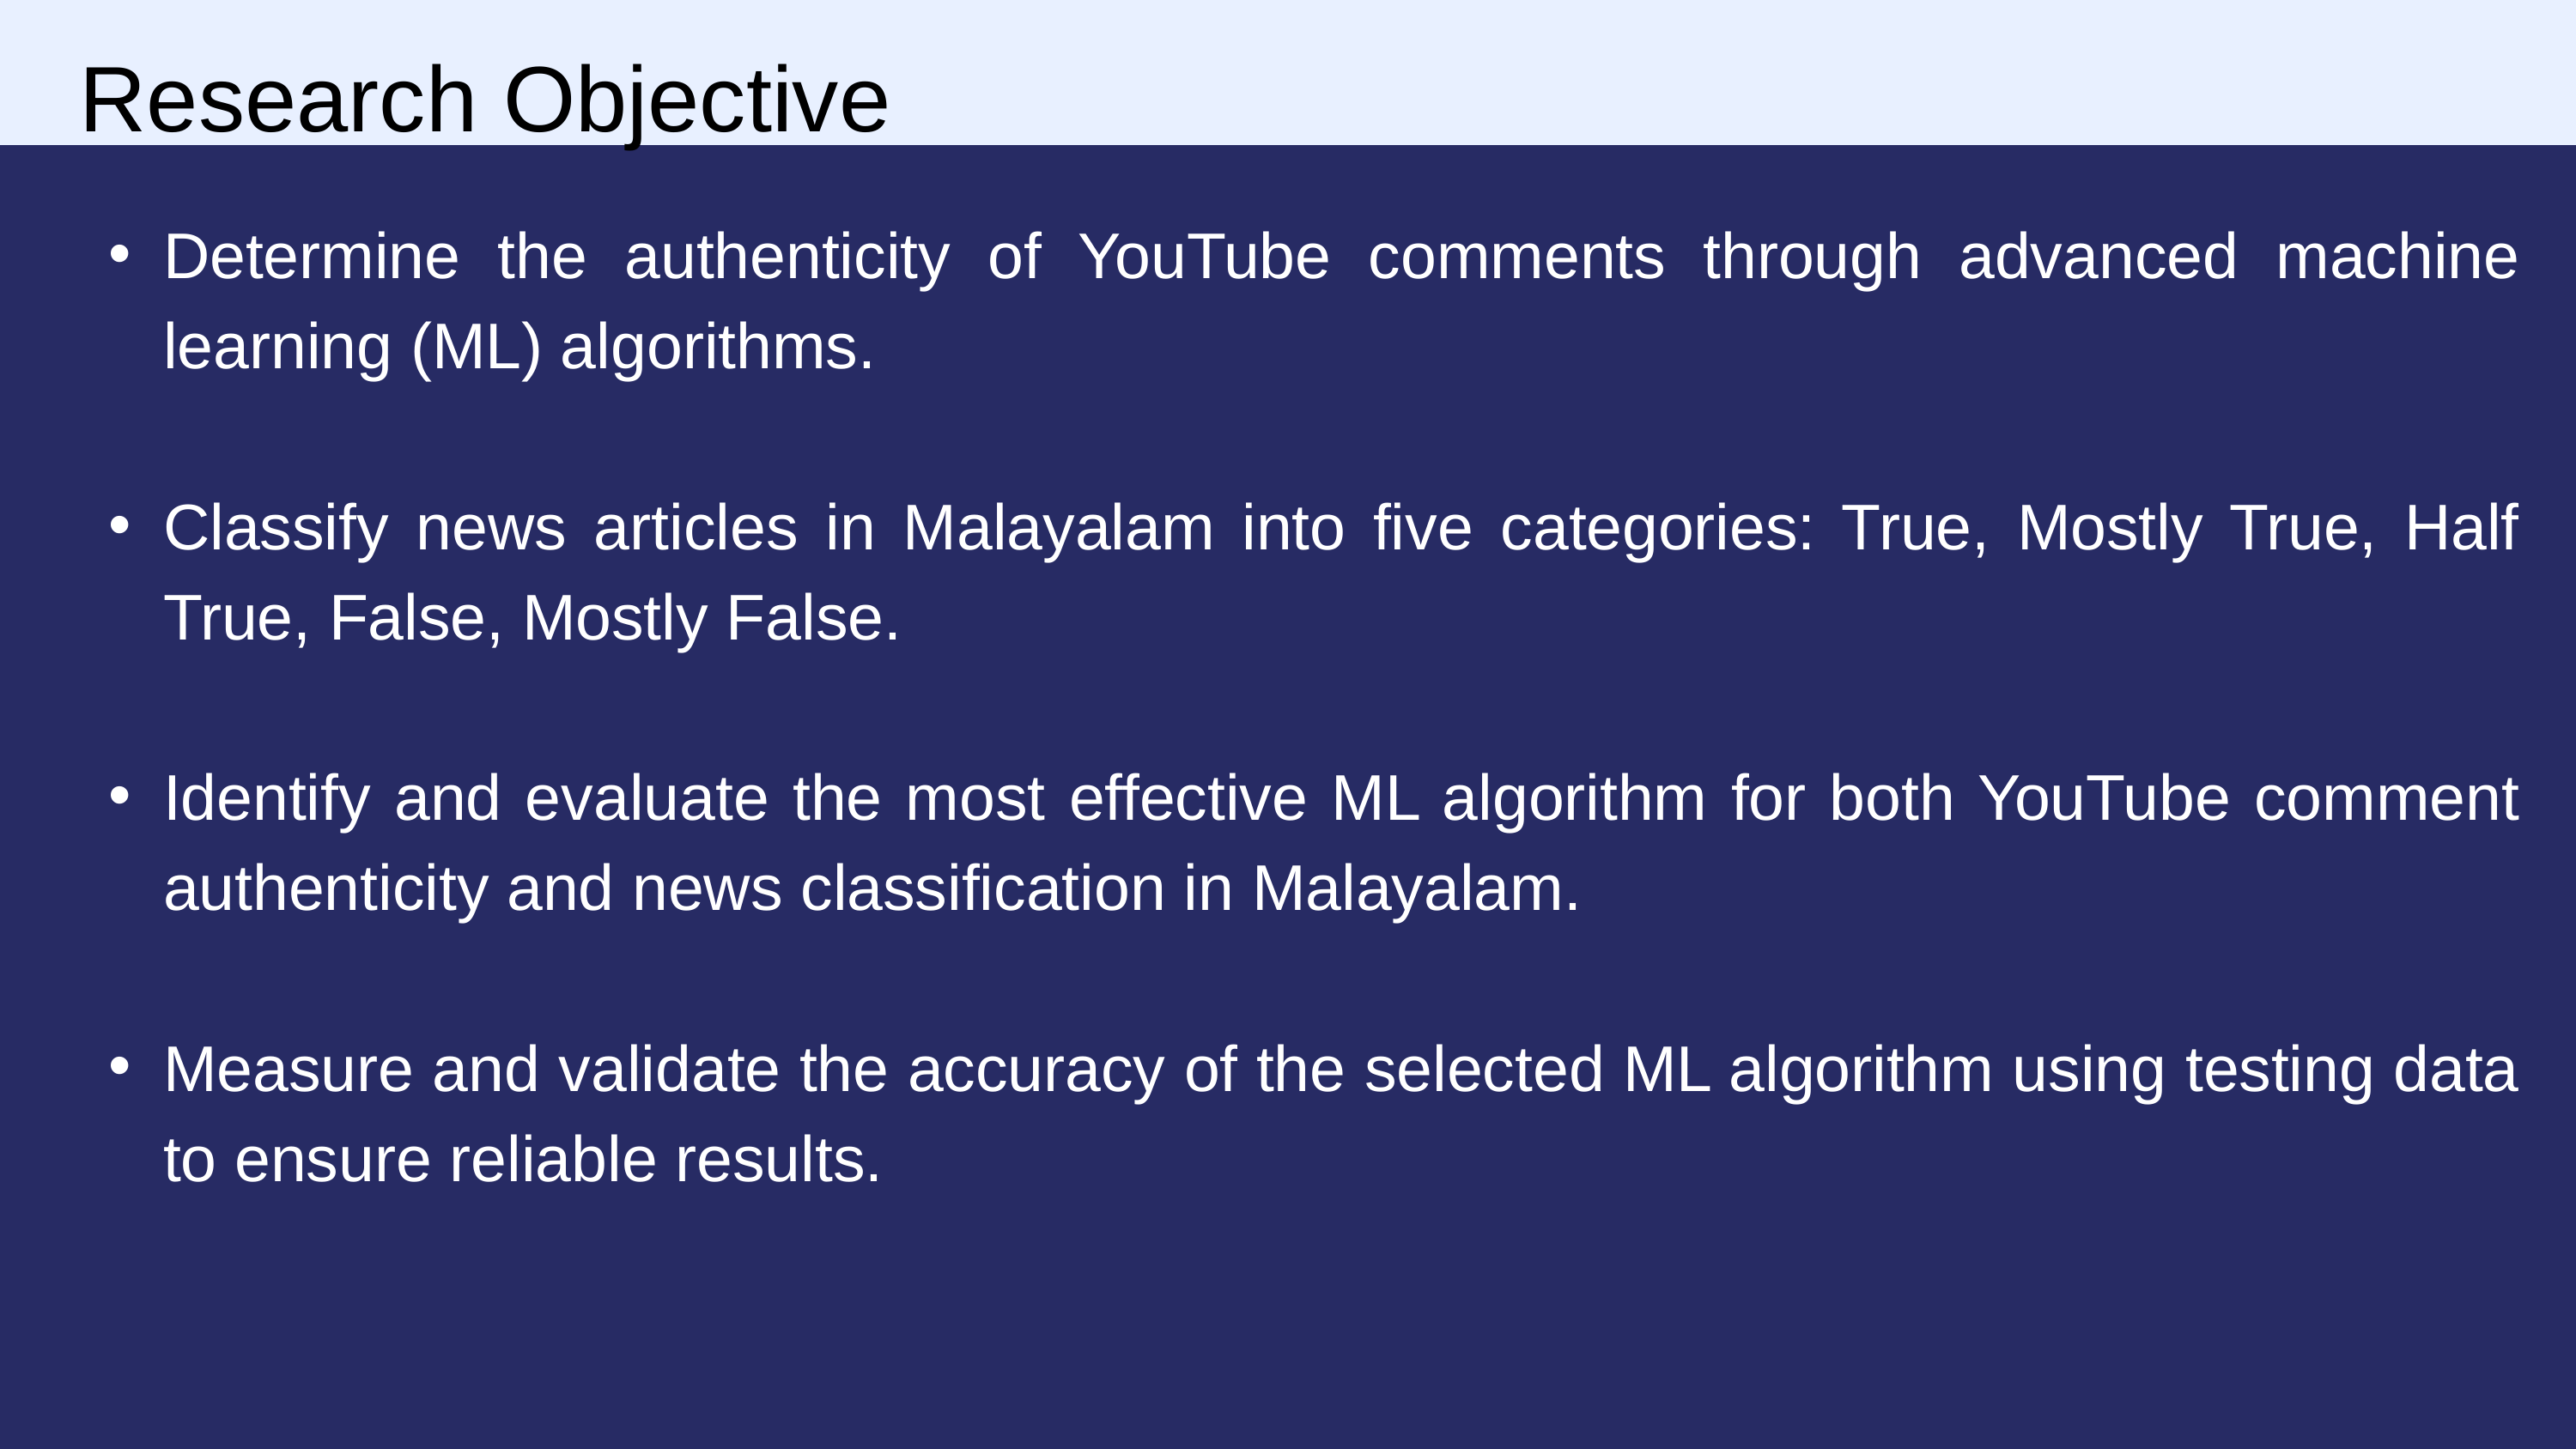

Research Objective
Determine the authenticity of YouTube comments through advanced machine learning (ML) algorithms.

Classify news articles in Malayalam into five categories: True, Mostly True, Half True, False, Mostly False.

Identify and evaluate the most effective ML algorithm for both YouTube comment authenticity and news classification in Malayalam.

Measure and validate the accuracy of the selected ML algorithm using testing data to ensure reliable results.